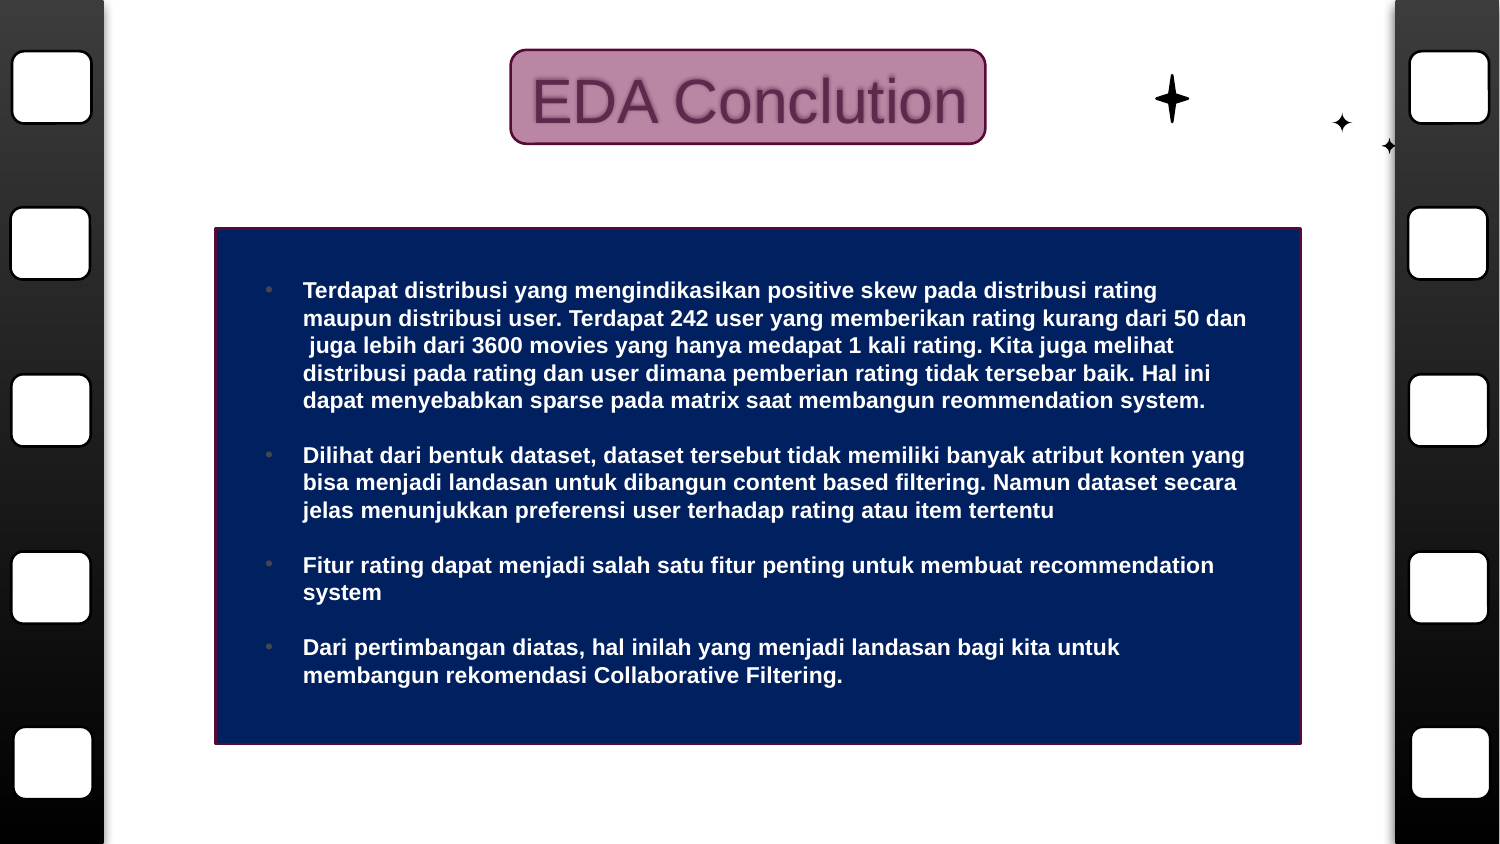

# EDA Conclution

Terdapat distribusi yang mengindikasikan positive skew pada distribusi rating maupun distribusi user. Terdapat 242 user yang memberikan rating kurang dari 50 dan  juga lebih dari 3600 movies yang hanya medapat 1 kali rating. Kita juga melihat distribusi pada rating dan user dimana pemberian rating tidak tersebar baik. Hal ini dapat menyebabkan sparse pada matrix saat membangun reommendation system.

Dilihat dari bentuk dataset, dataset tersebut tidak memiliki banyak atribut konten yang bisa menjadi landasan untuk dibangun content based filtering. Namun dataset secara jelas menunjukkan preferensi user terhadap rating atau item tertentu

Fitur rating dapat menjadi salah satu fitur penting untuk membuat recommendation system

Dari pertimbangan diatas, hal inilah yang menjadi landasan bagi kita untuk membangun rekomendasi Collaborative Filtering.